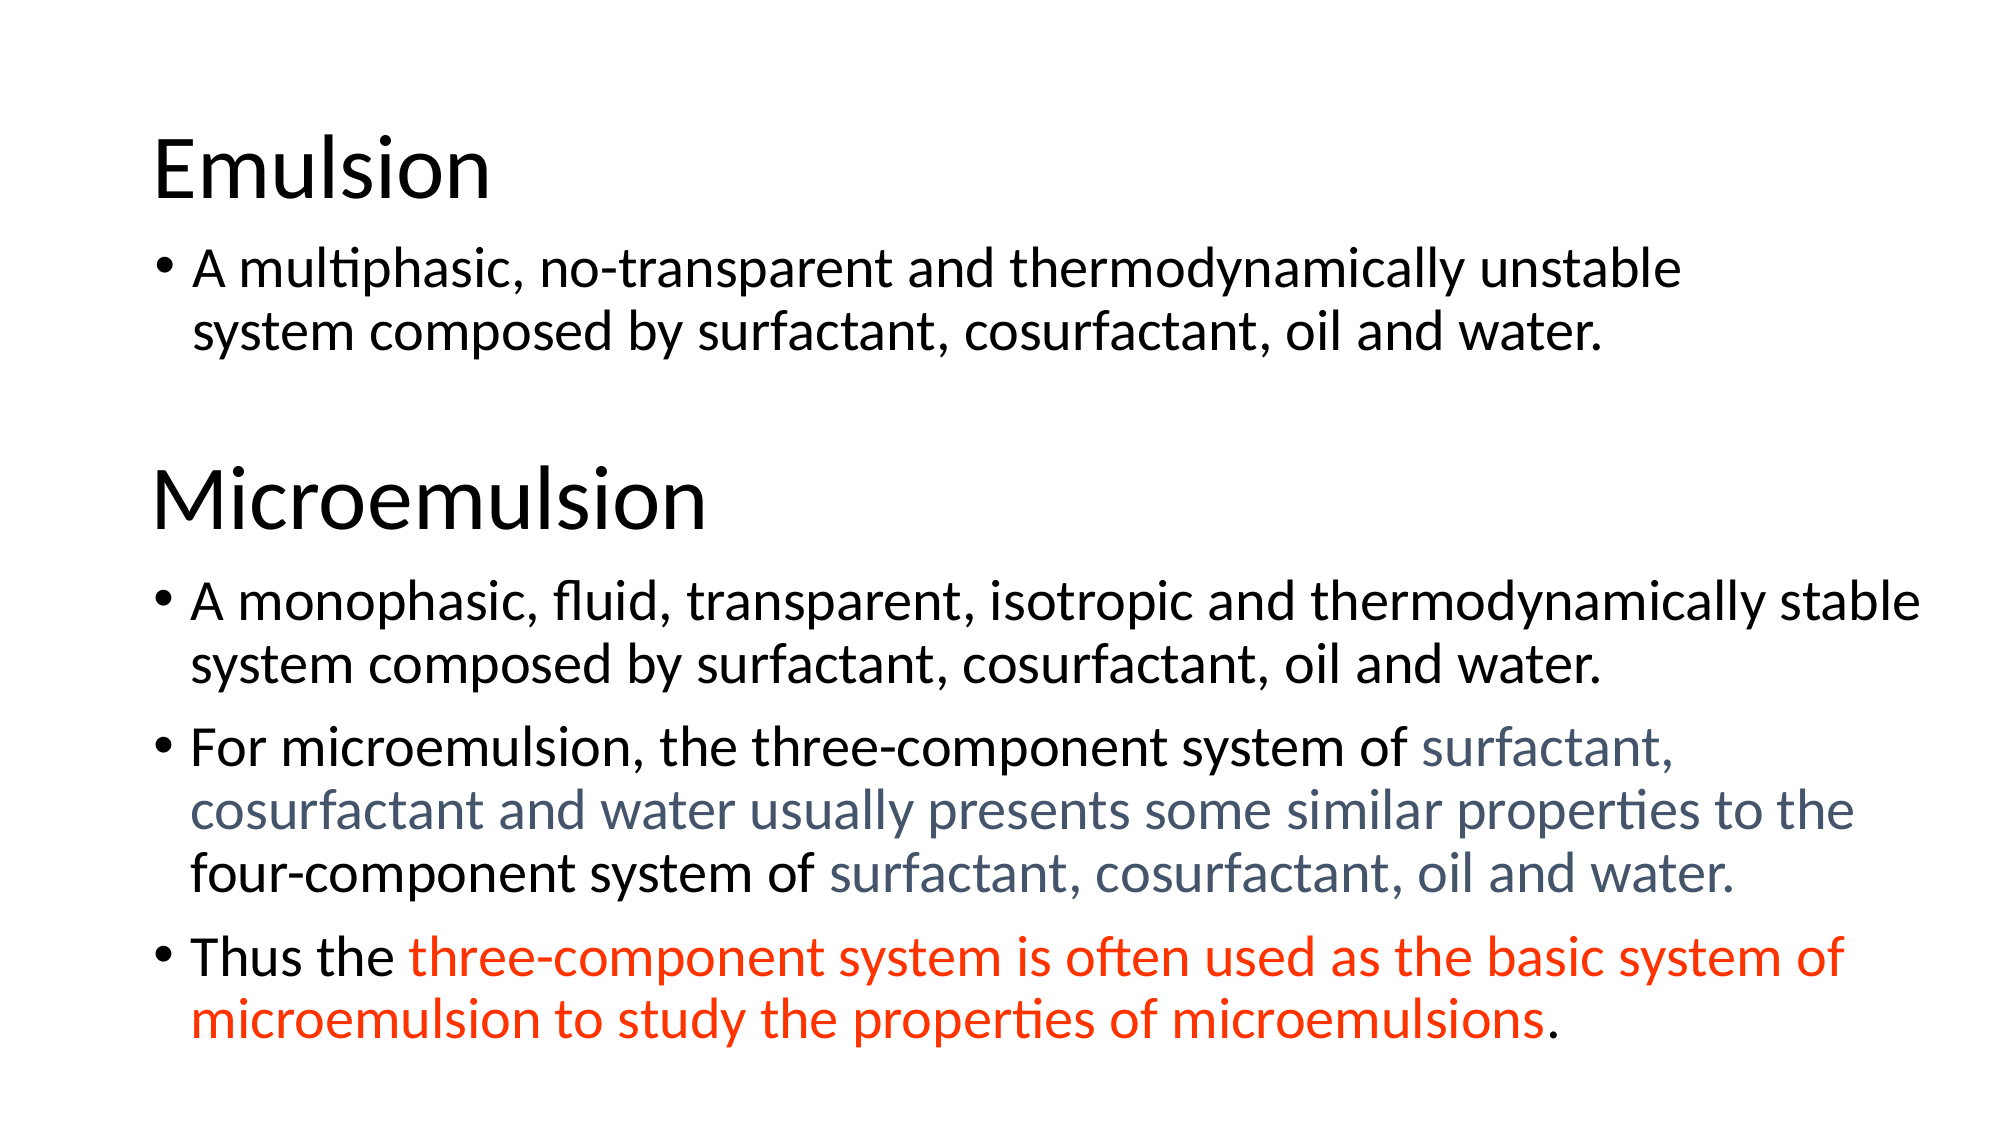

# Emulsion
A multiphasic, no-transparent and thermodynamically unstable system composed by surfactant, cosurfactant, oil and water.
Microemulsion
A monophasic, fluid, transparent, isotropic and thermodynamically stable system composed by surfactant, cosurfactant, oil and water.
For microemulsion, the three-component system of surfactant, cosurfactant and water usually presents some similar properties to the four-component system of surfactant, cosurfactant, oil and water.
Thus the three-component system is often used as the basic system of microemulsion to study the properties of microemulsions.